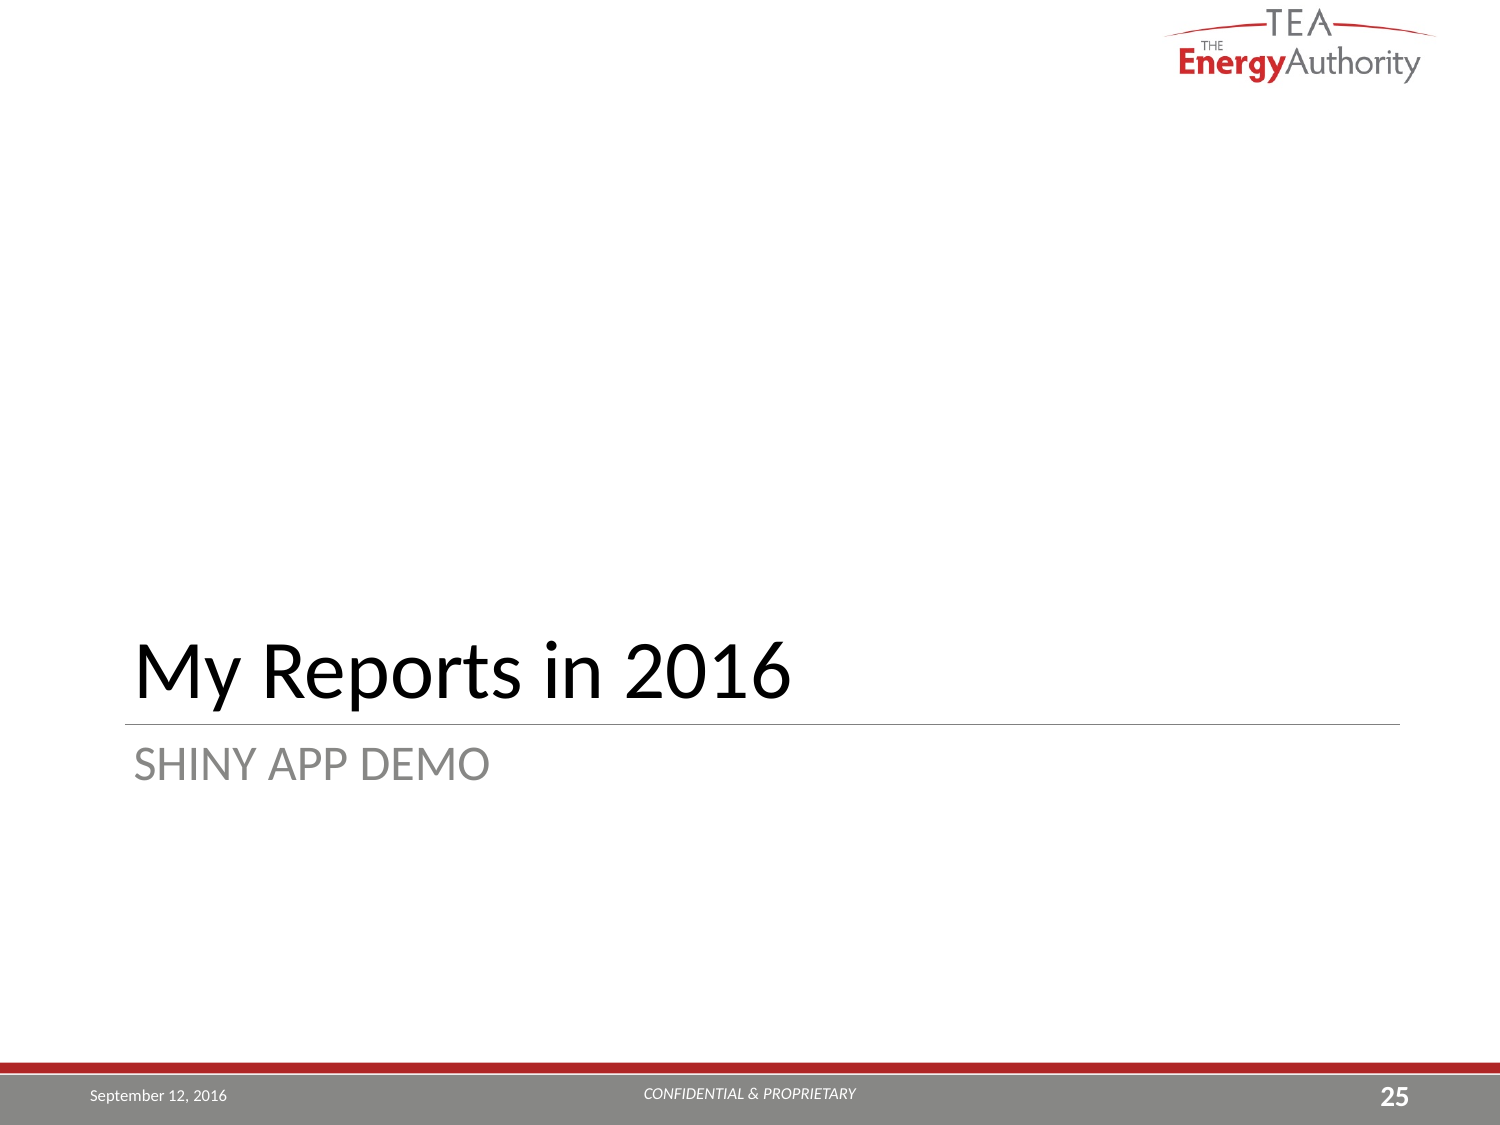

My Reports in 2016
# Shiny App Demo
CONFIDENTIAL & PROPRIETARY
September 12, 2016
25